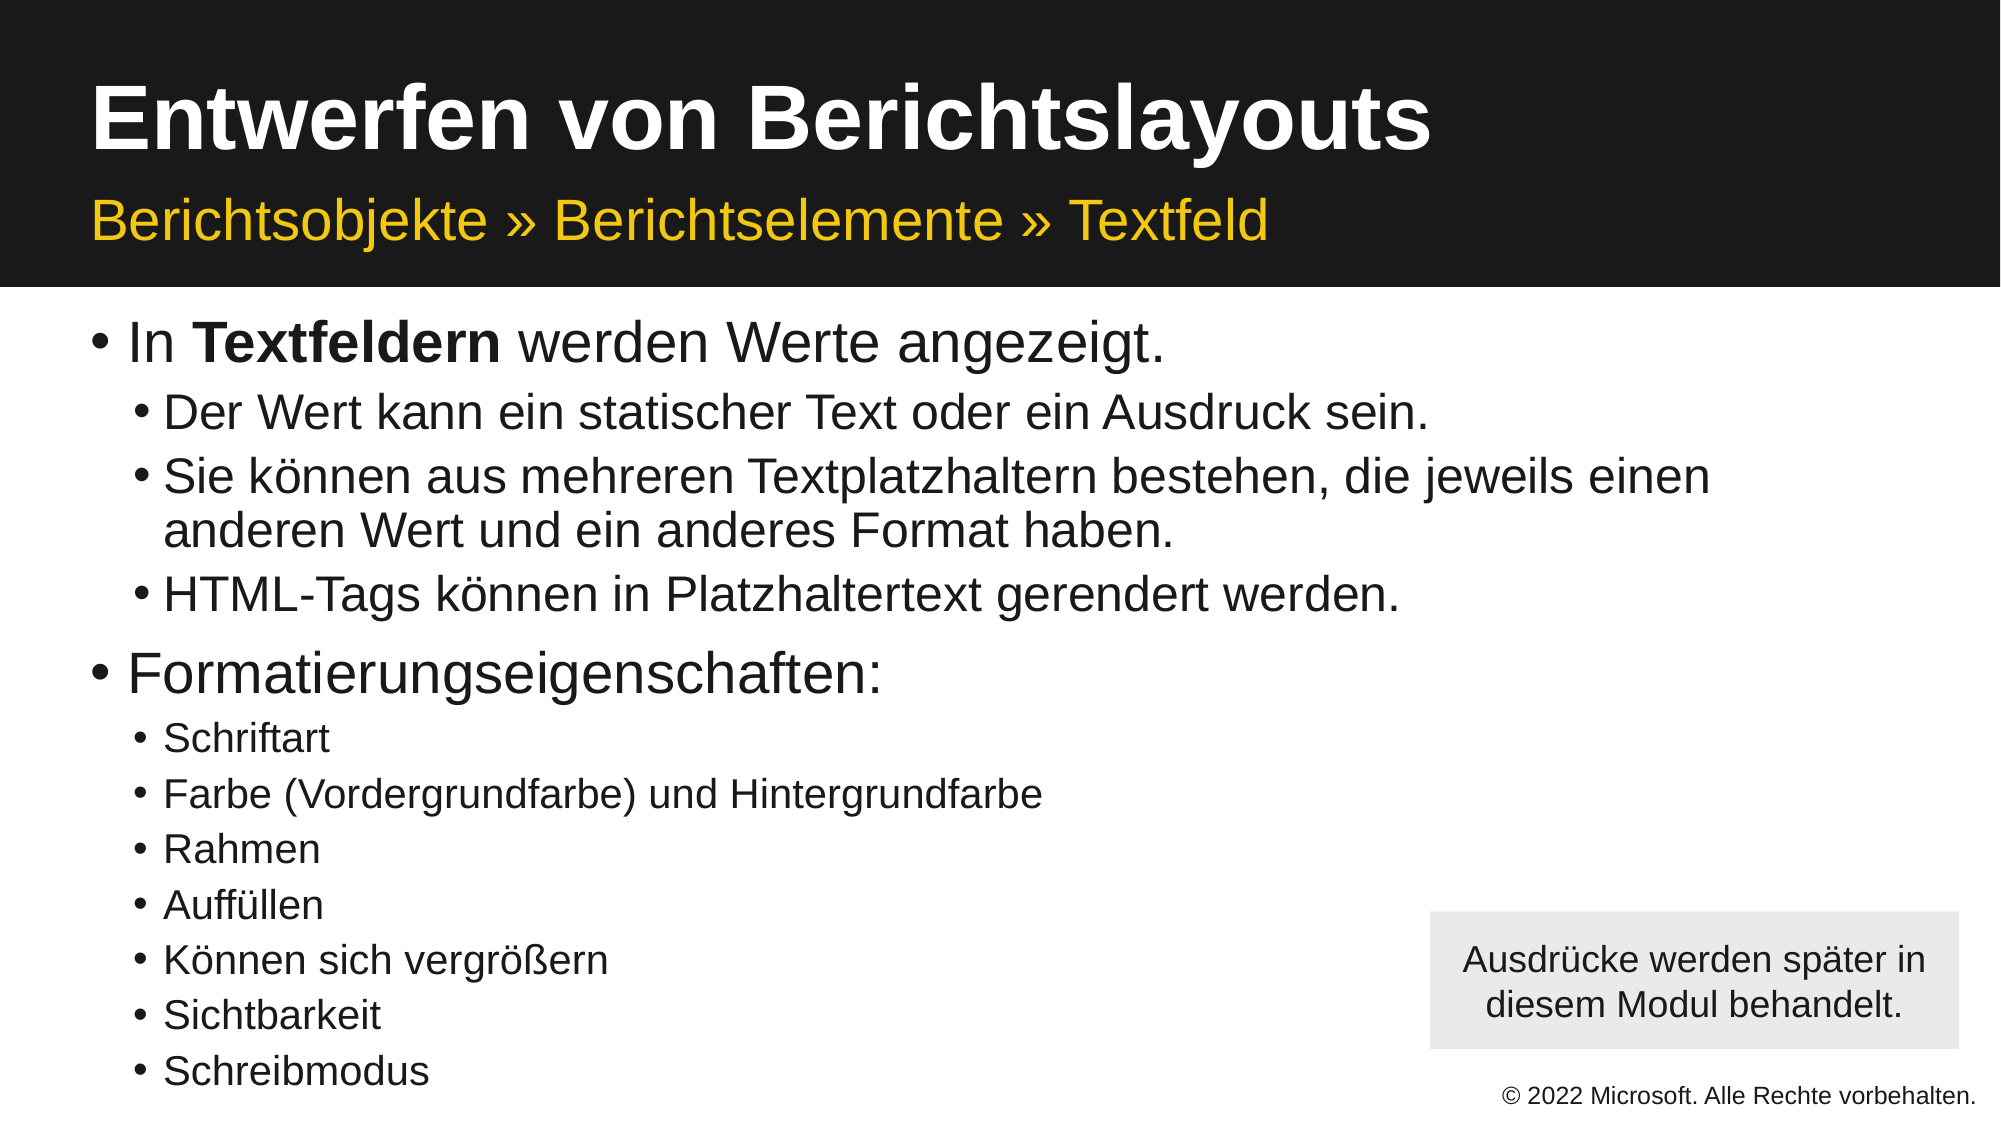

# Entwerfen von Berichtslayouts
Berichtsobjekte » Berichtselemente » Textfeld
In Textfeldern werden Werte angezeigt.
Der Wert kann ein statischer Text oder ein Ausdruck sein.
Sie können aus mehreren Textplatzhaltern bestehen, die jeweils einen anderen Wert und ein anderes Format haben.
HTML-Tags können in Platzhaltertext gerendert werden.
Formatierungseigenschaften:
Schriftart
Farbe (Vordergrundfarbe) und Hintergrundfarbe
Rahmen
Auffüllen
Können sich vergrößern
Sichtbarkeit
Schreibmodus

Ausdrücke werden später in diesem Modul behandelt.
© 2022 Microsoft. Alle Rechte vorbehalten.